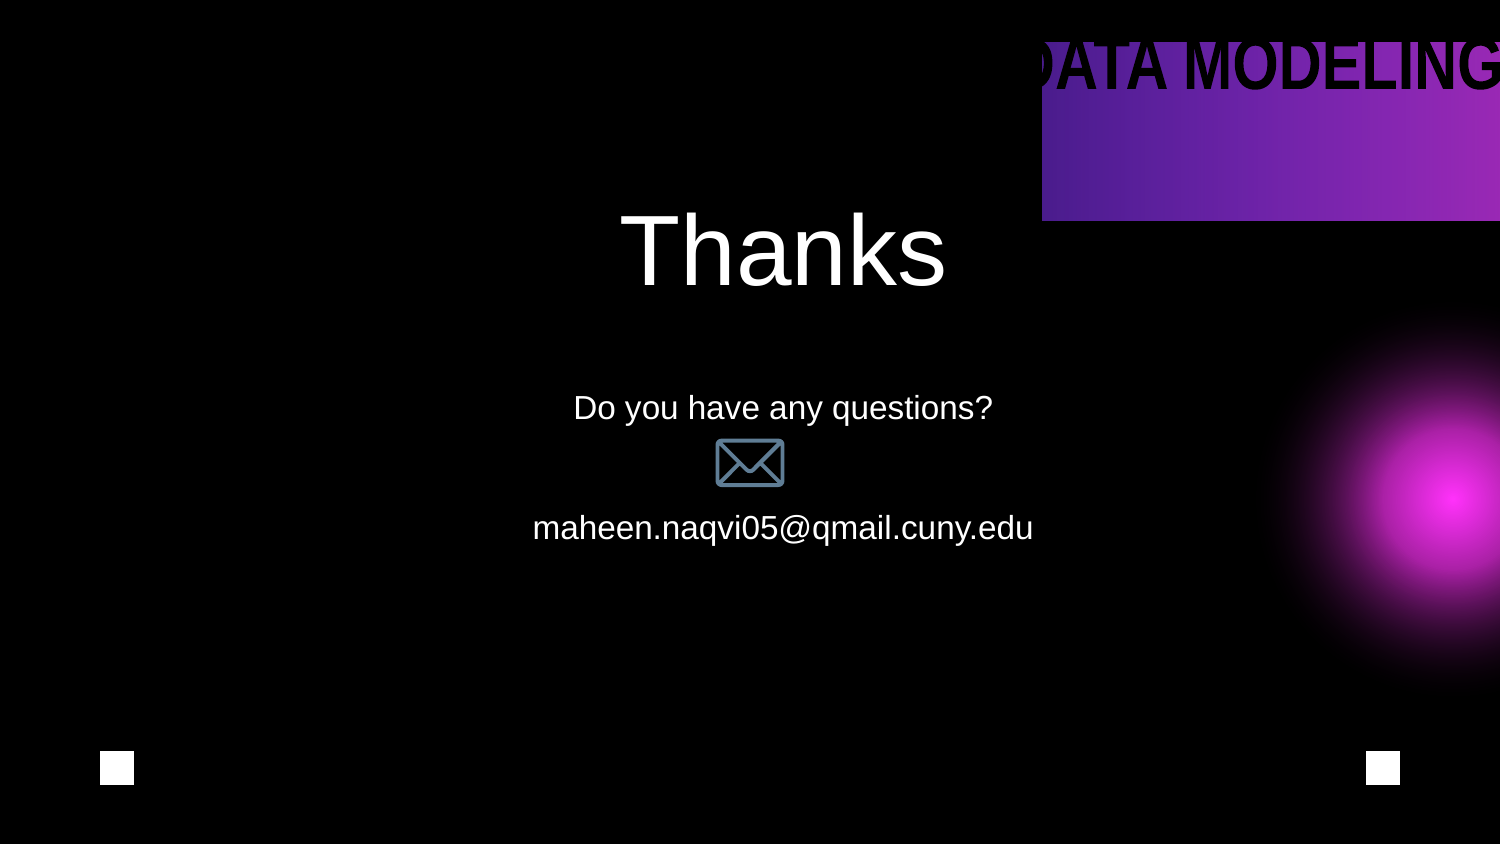

DATA MODELING DATA MODELING DATA MODELING
# Thanks
Do you have any questions?

maheen.naqvi05@qmail.cuny.edu